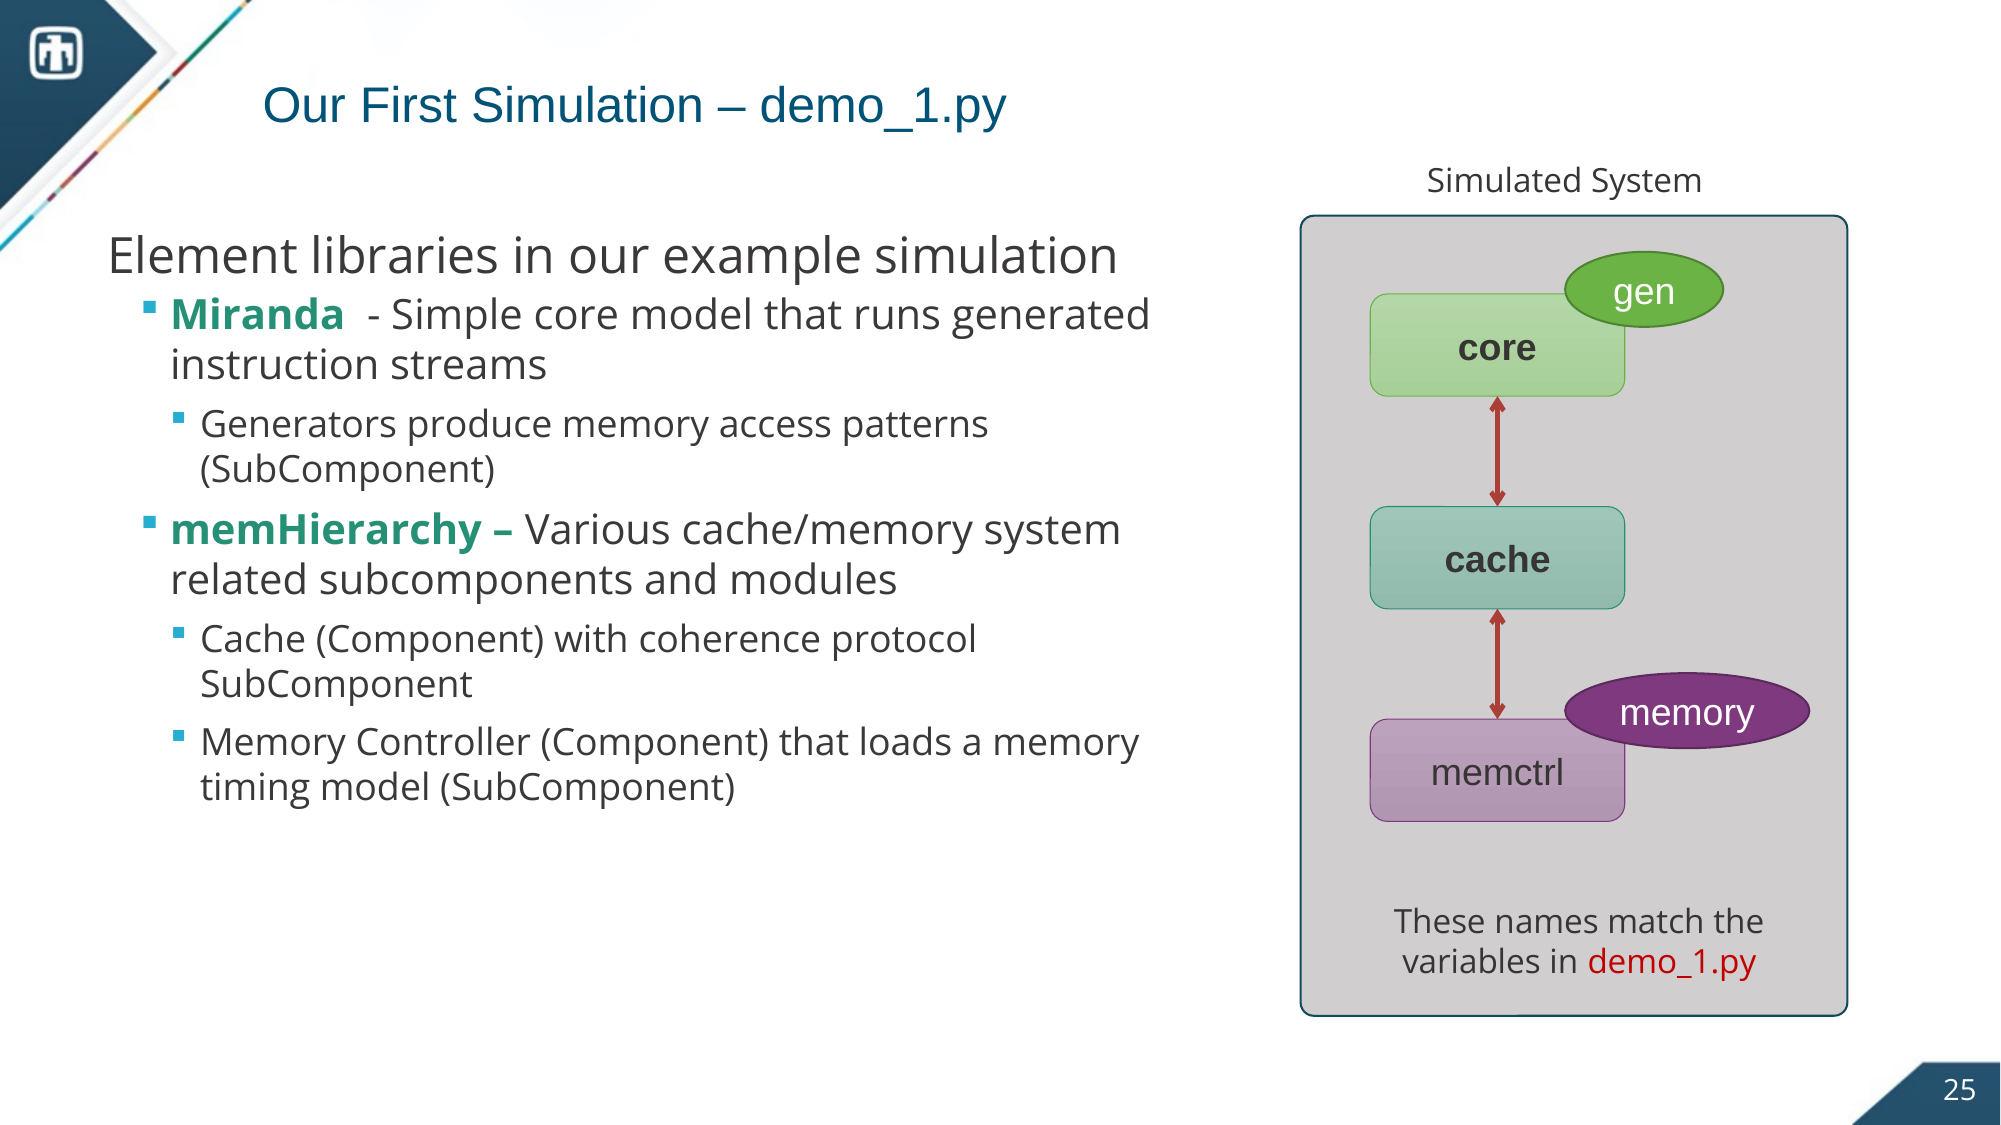

# Our First Simulation – demo_1.py
Simulated System
Element libraries in our example simulation
Miranda  - Simple core model that runs generated instruction streams
Generators produce memory access patterns (SubComponent)
memHierarchy – Various cache/memory system related subcomponents and modules
Cache (Component) with coherence protocol SubComponent
Memory Controller (Component) that loads a memory timing model (SubComponent)

gen
core
cache
memory

memctrl
These names match the variables in demo_1.py
25